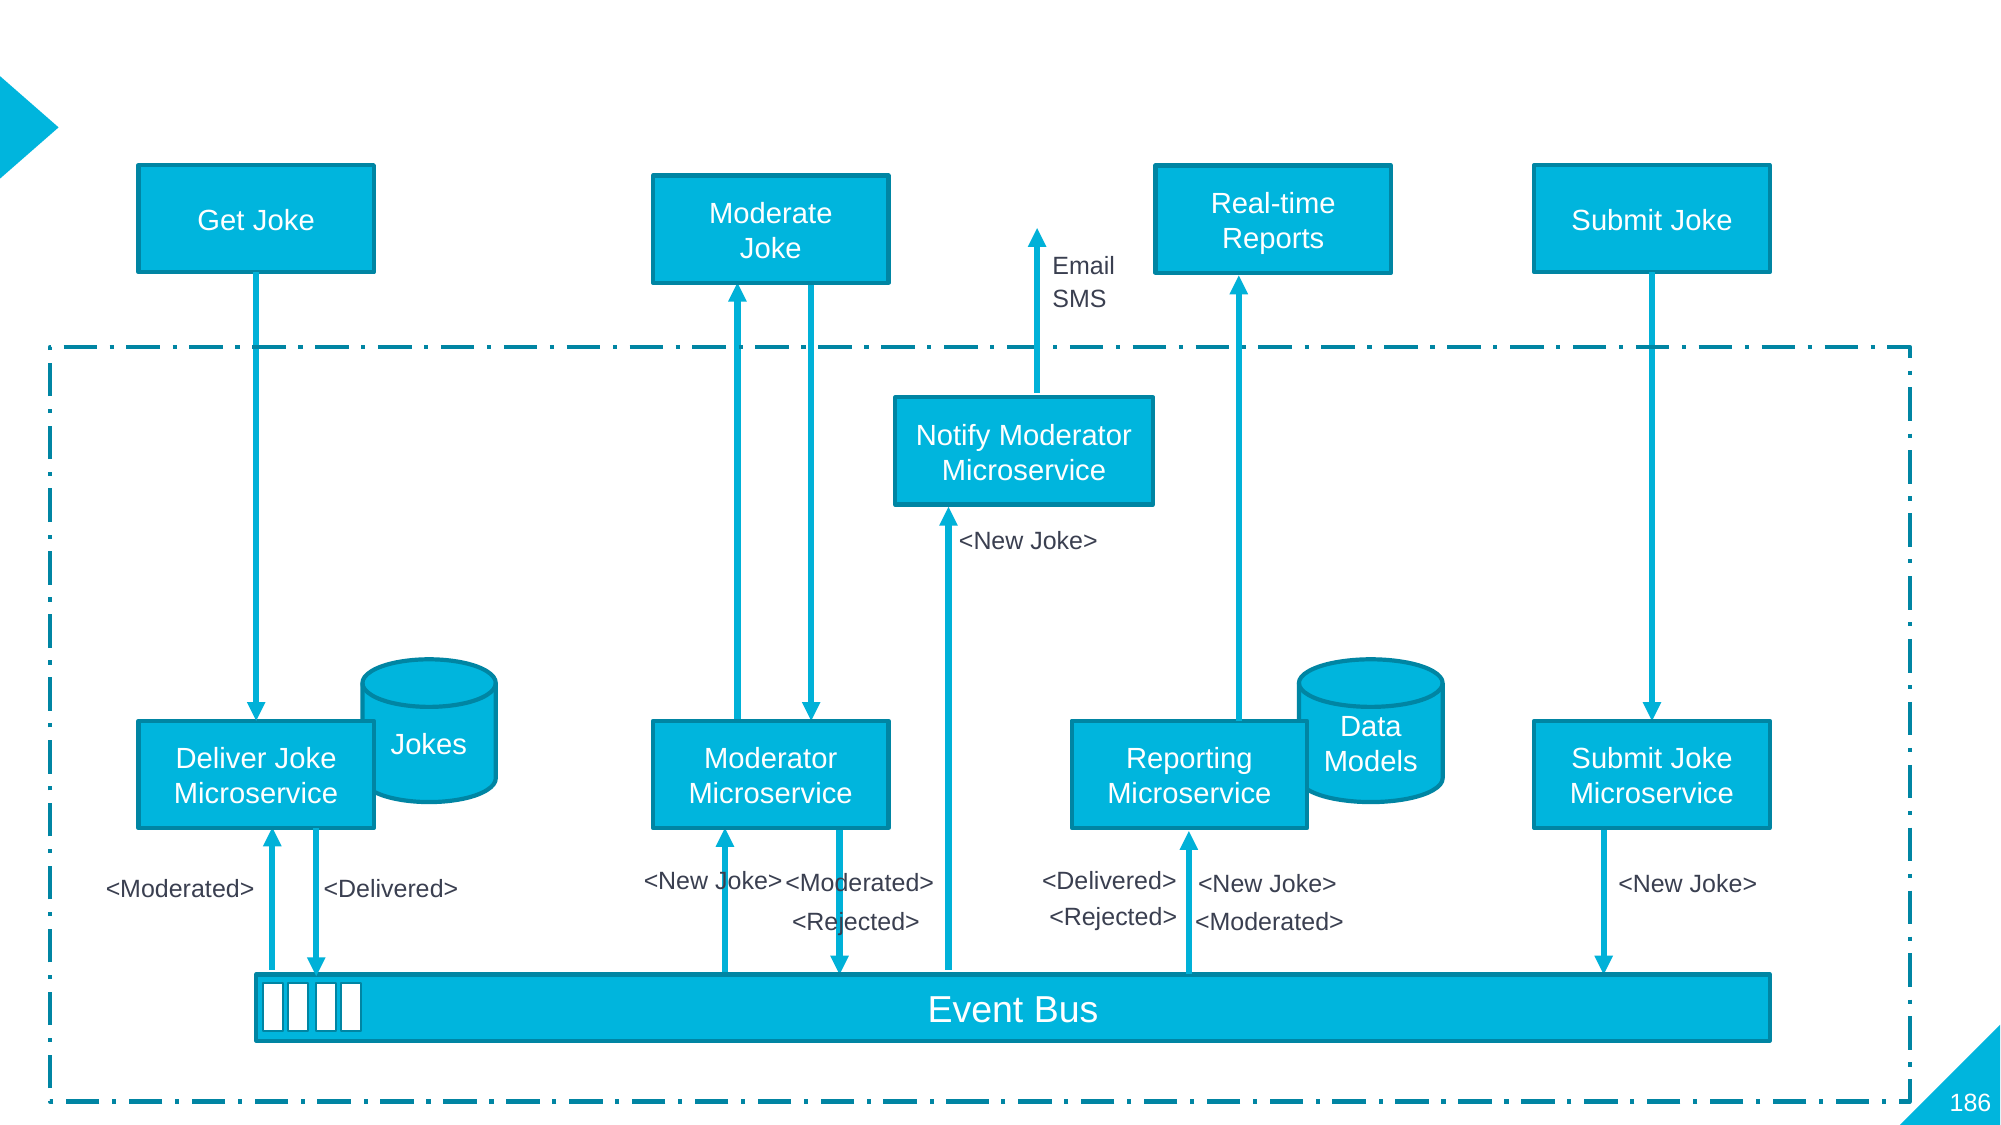

Get Joke
Submit Joke
Real-time Reports
Data Models
Reporting
Microservice
<Delivered>
<New Joke>
<Rejected>
<Moderated>
Moderate
Joke
Email
SMS
Notify Moderator
Microservice
<New Joke>

Jokes
Deliver Joke
Microservice
Moderator
Microservice
Submit Joke
Microservice
<New Joke>
<Moderated>
<New Joke>
<Moderated>
<Delivered>
<Rejected>
Event Bus

186